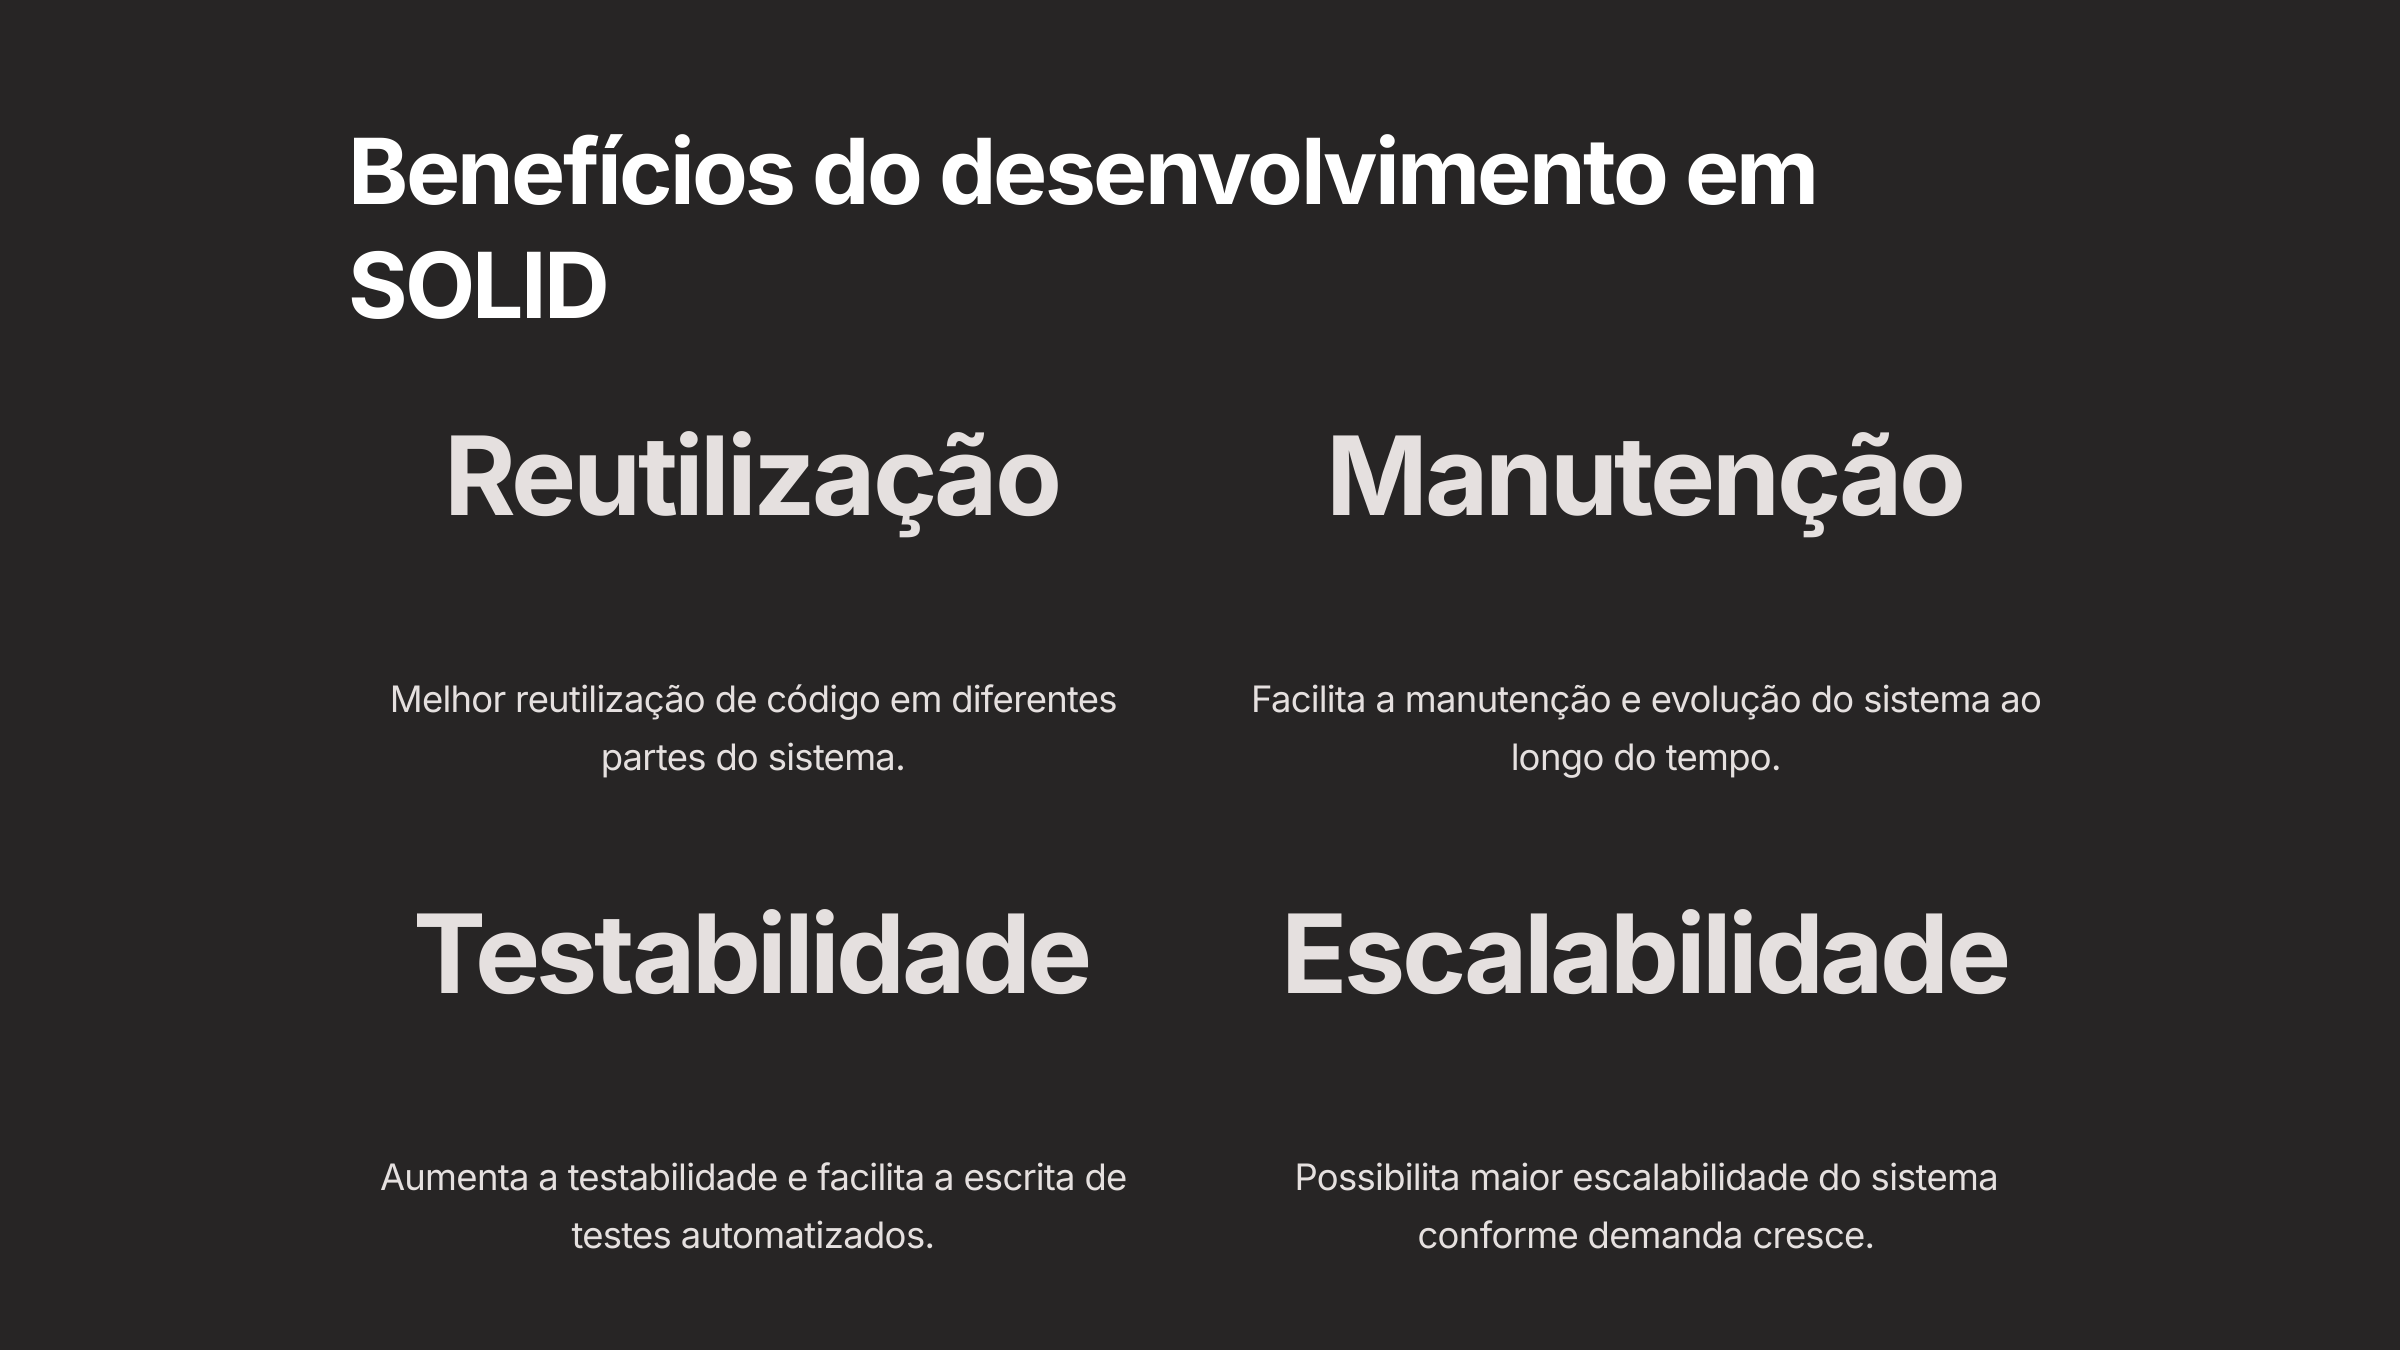

Benefícios do desenvolvimento em SOLID
Reutilização
Manutenção
Melhor reutilização de código em diferentes partes do sistema.
Facilita a manutenção e evolução do sistema ao longo do tempo.
Testabilidade
Escalabilidade
Aumenta a testabilidade e facilita a escrita de testes automatizados.
Possibilita maior escalabilidade do sistema conforme demanda cresce.